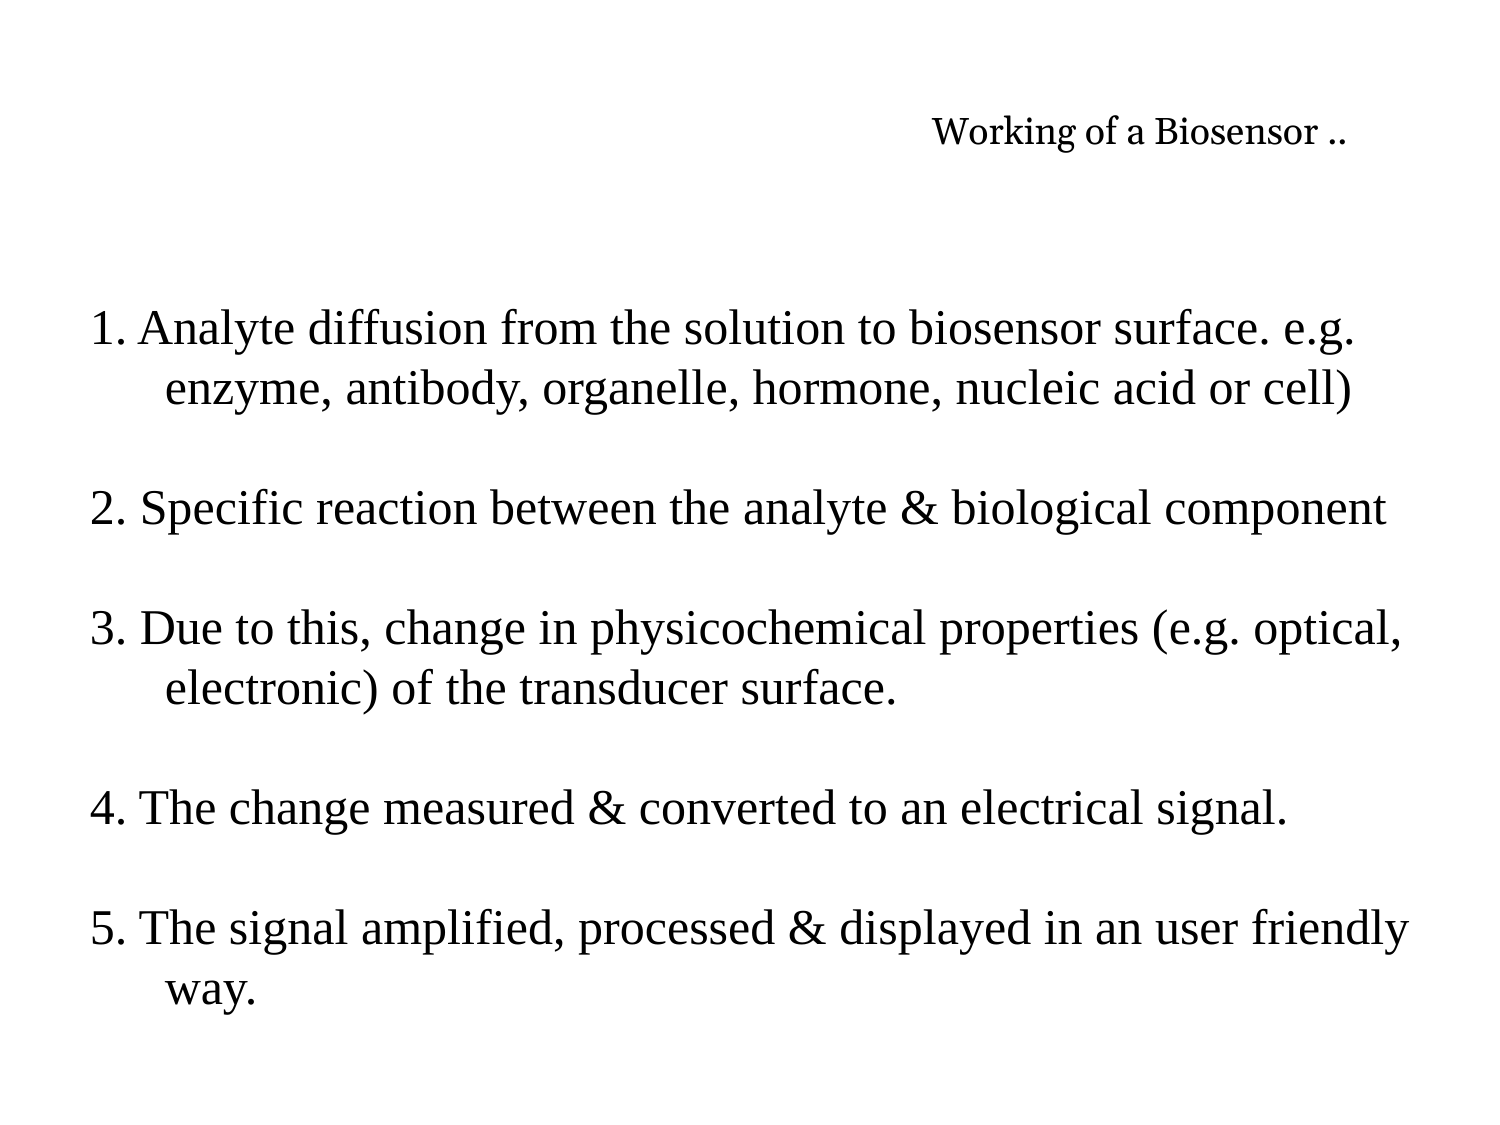

Working of a Biosensor ..
1. Analyte diffusion from the solution to biosensor surface. e.g. enzyme, antibody, organelle, hormone, nucleic acid or cell)

2. Specific reaction between the analyte & biological component

3. Due to this, change in physicochemical properties (e.g. optical, electronic) of the transducer surface.

4. The change measured & converted to an electrical signal.

5. The signal amplified, processed & displayed in an user friendly way.